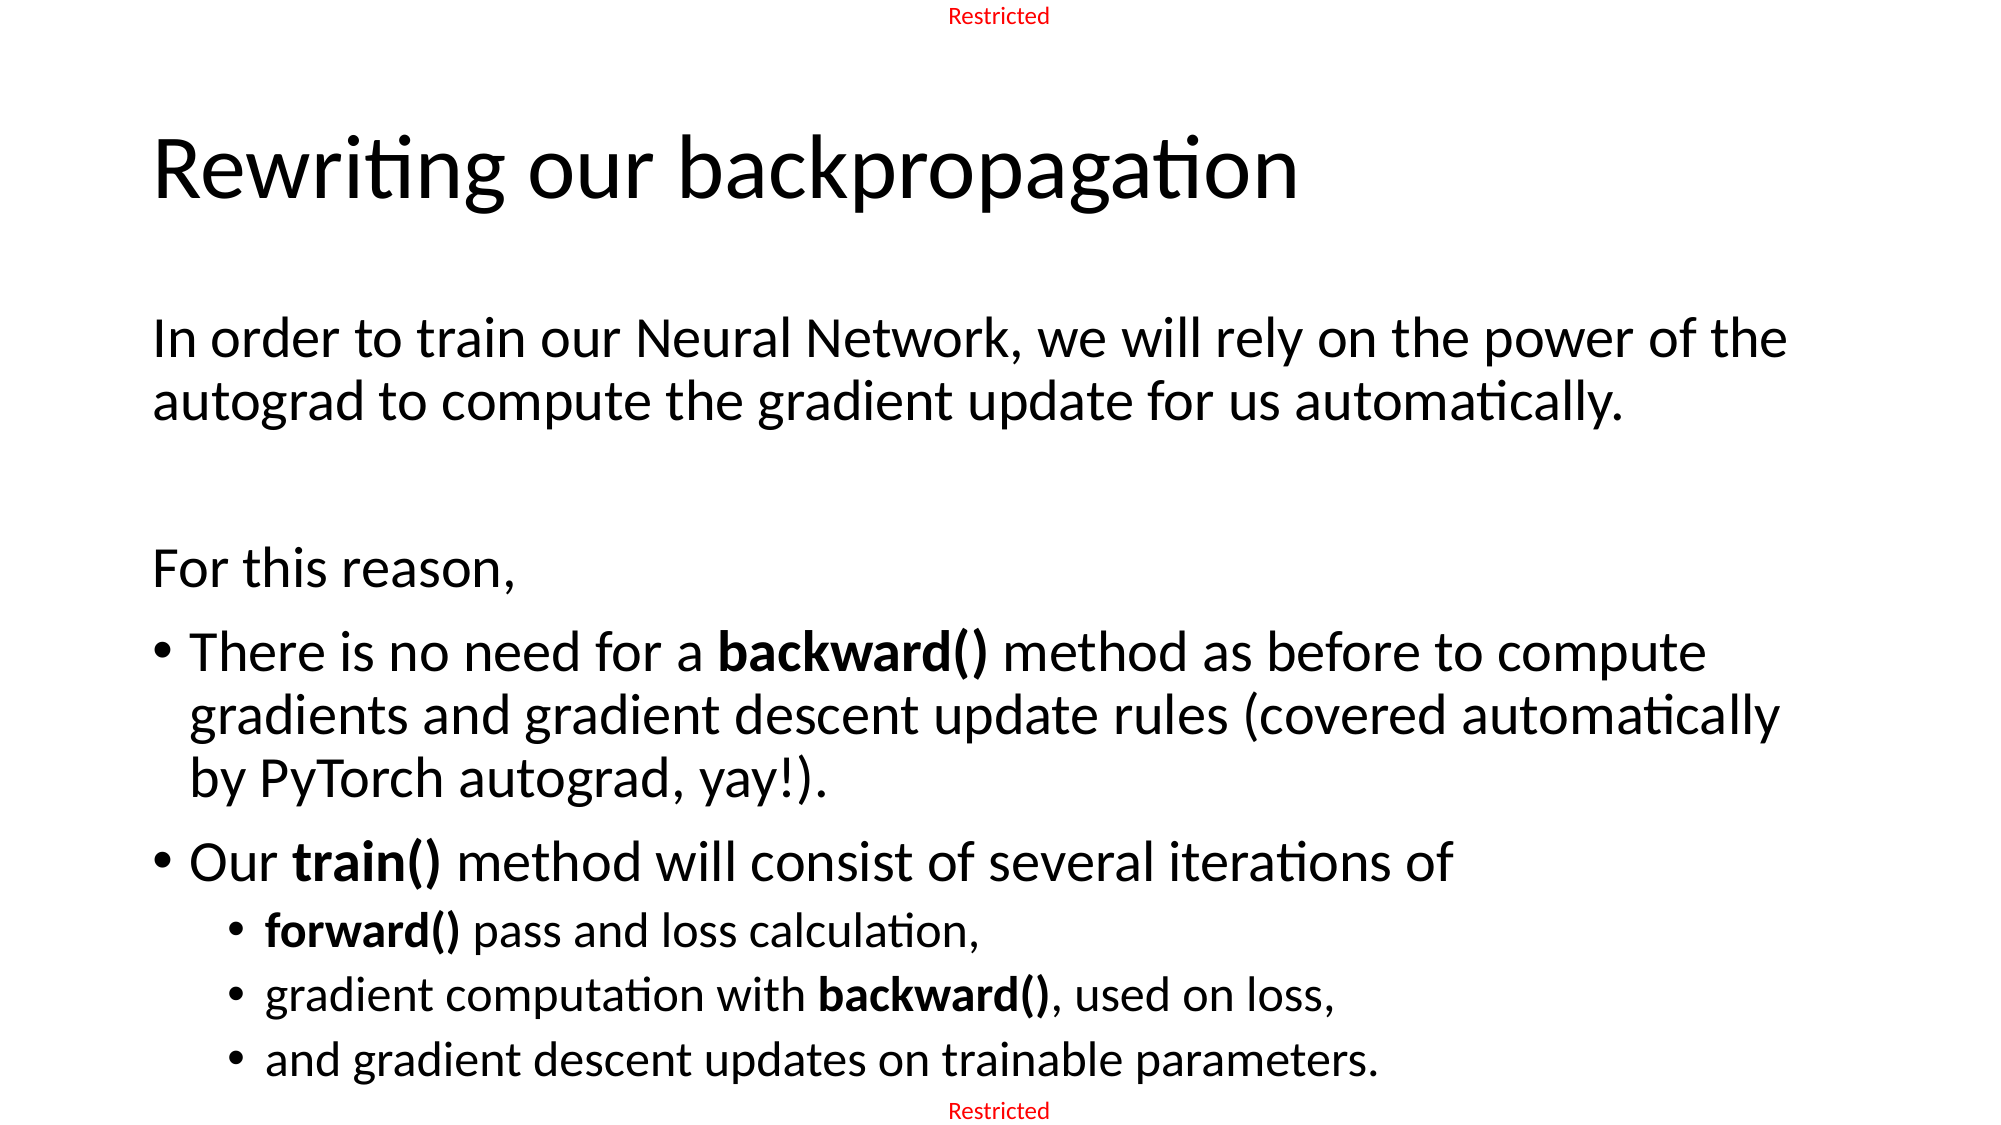

# Rewriting our backpropagation
In order to train our Neural Network, we will rely on the power of the autograd to compute the gradient update for us automatically.

For this reason,
There is no need for a backward() method as before to compute gradients and gradient descent update rules (covered automatically by PyTorch autograd, yay!).
Our train() method will consist of several iterations of
forward() pass and loss calculation,
gradient computation with backward(), used on loss,
and gradient descent updates on trainable parameters.